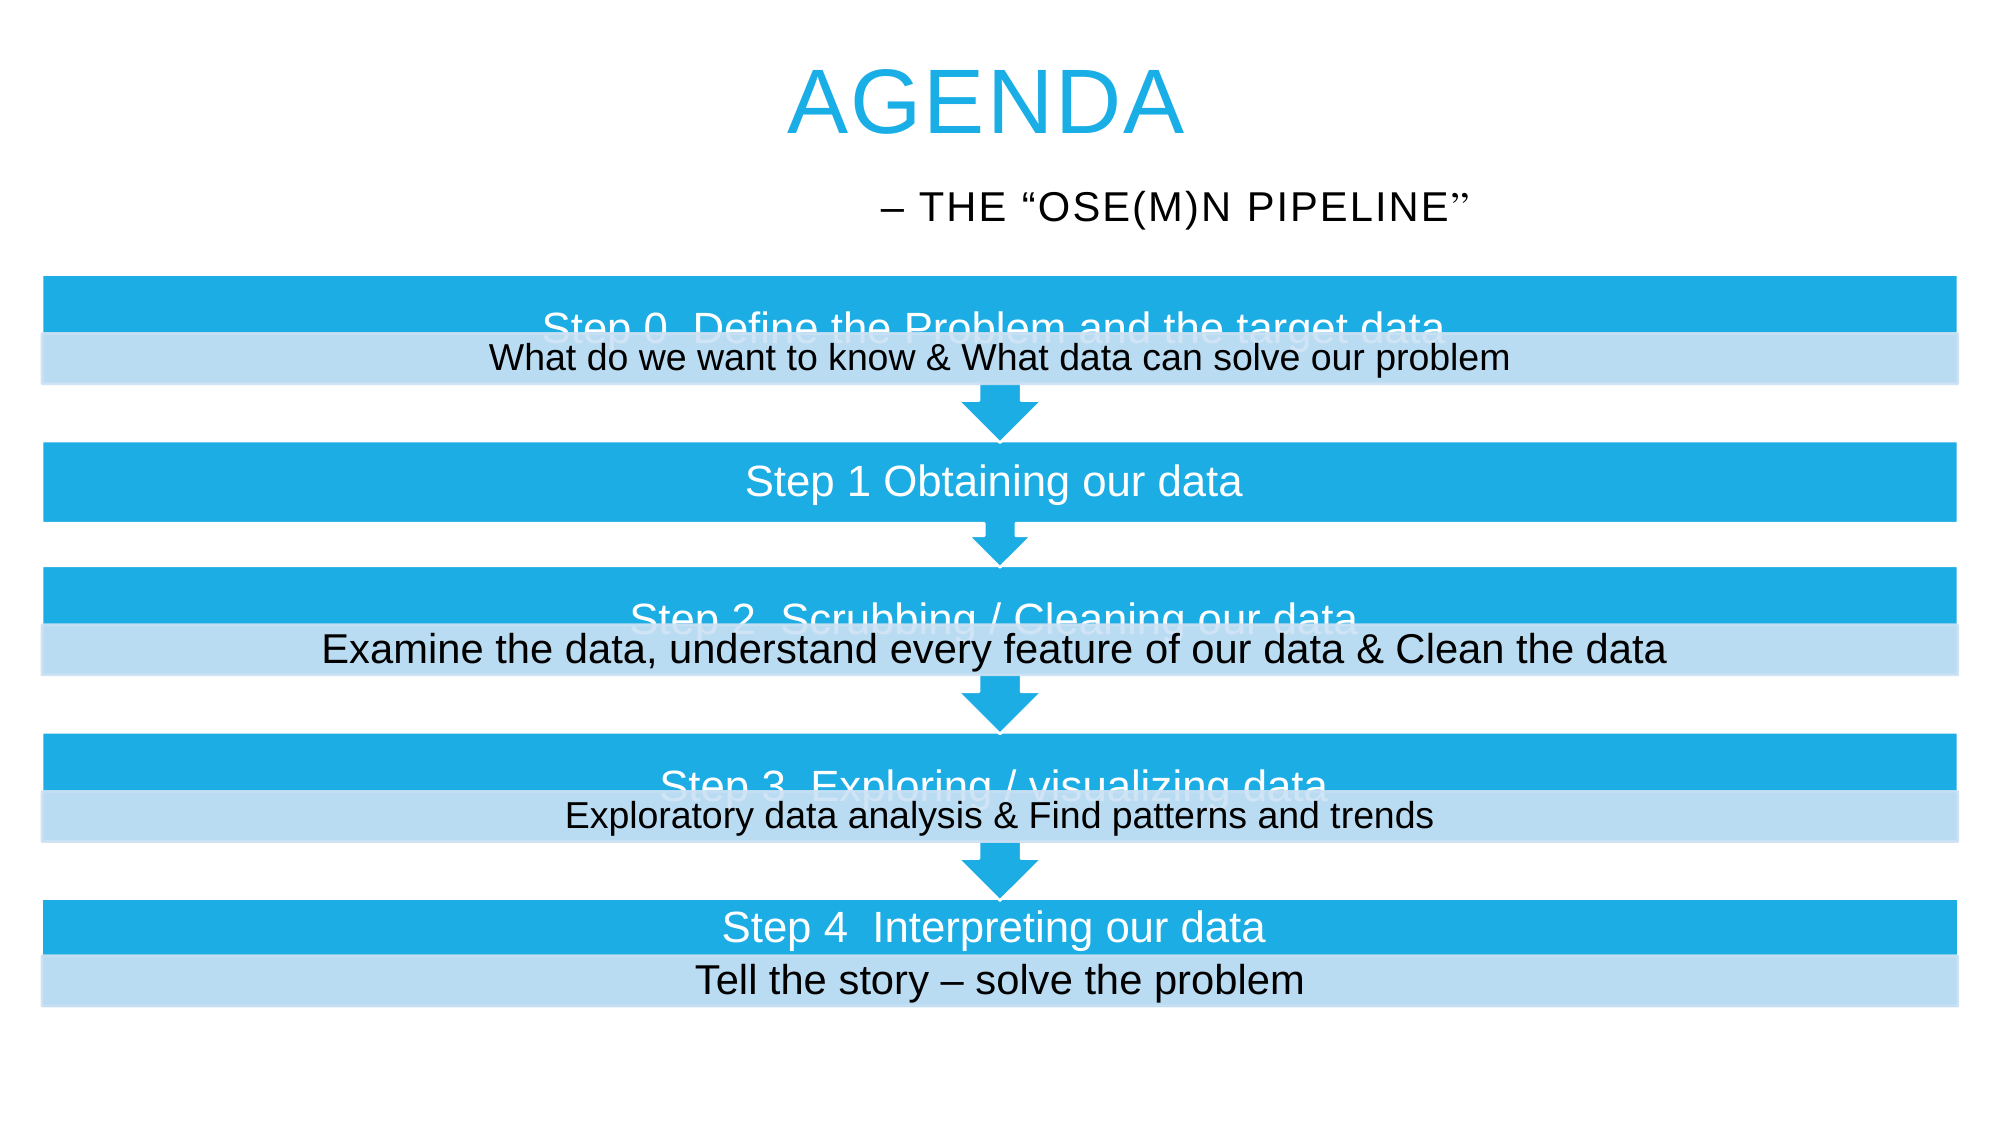

AGENDA
              – The “OSE(M)N pipeline”
Step 4  Interpreting our data
Tell the story – solve the problem
Step 3  Exploring / visualizing data
Exploratory data analysis & Find patterns and trends
Step 2  Scrubbing / Cleaning our data
Examine the data, understand every feature of our data & Clean the data
Step 1 Obtaining our data
Step 0  Define the Problem and the target data
What do we want to know & What data can solve our problem